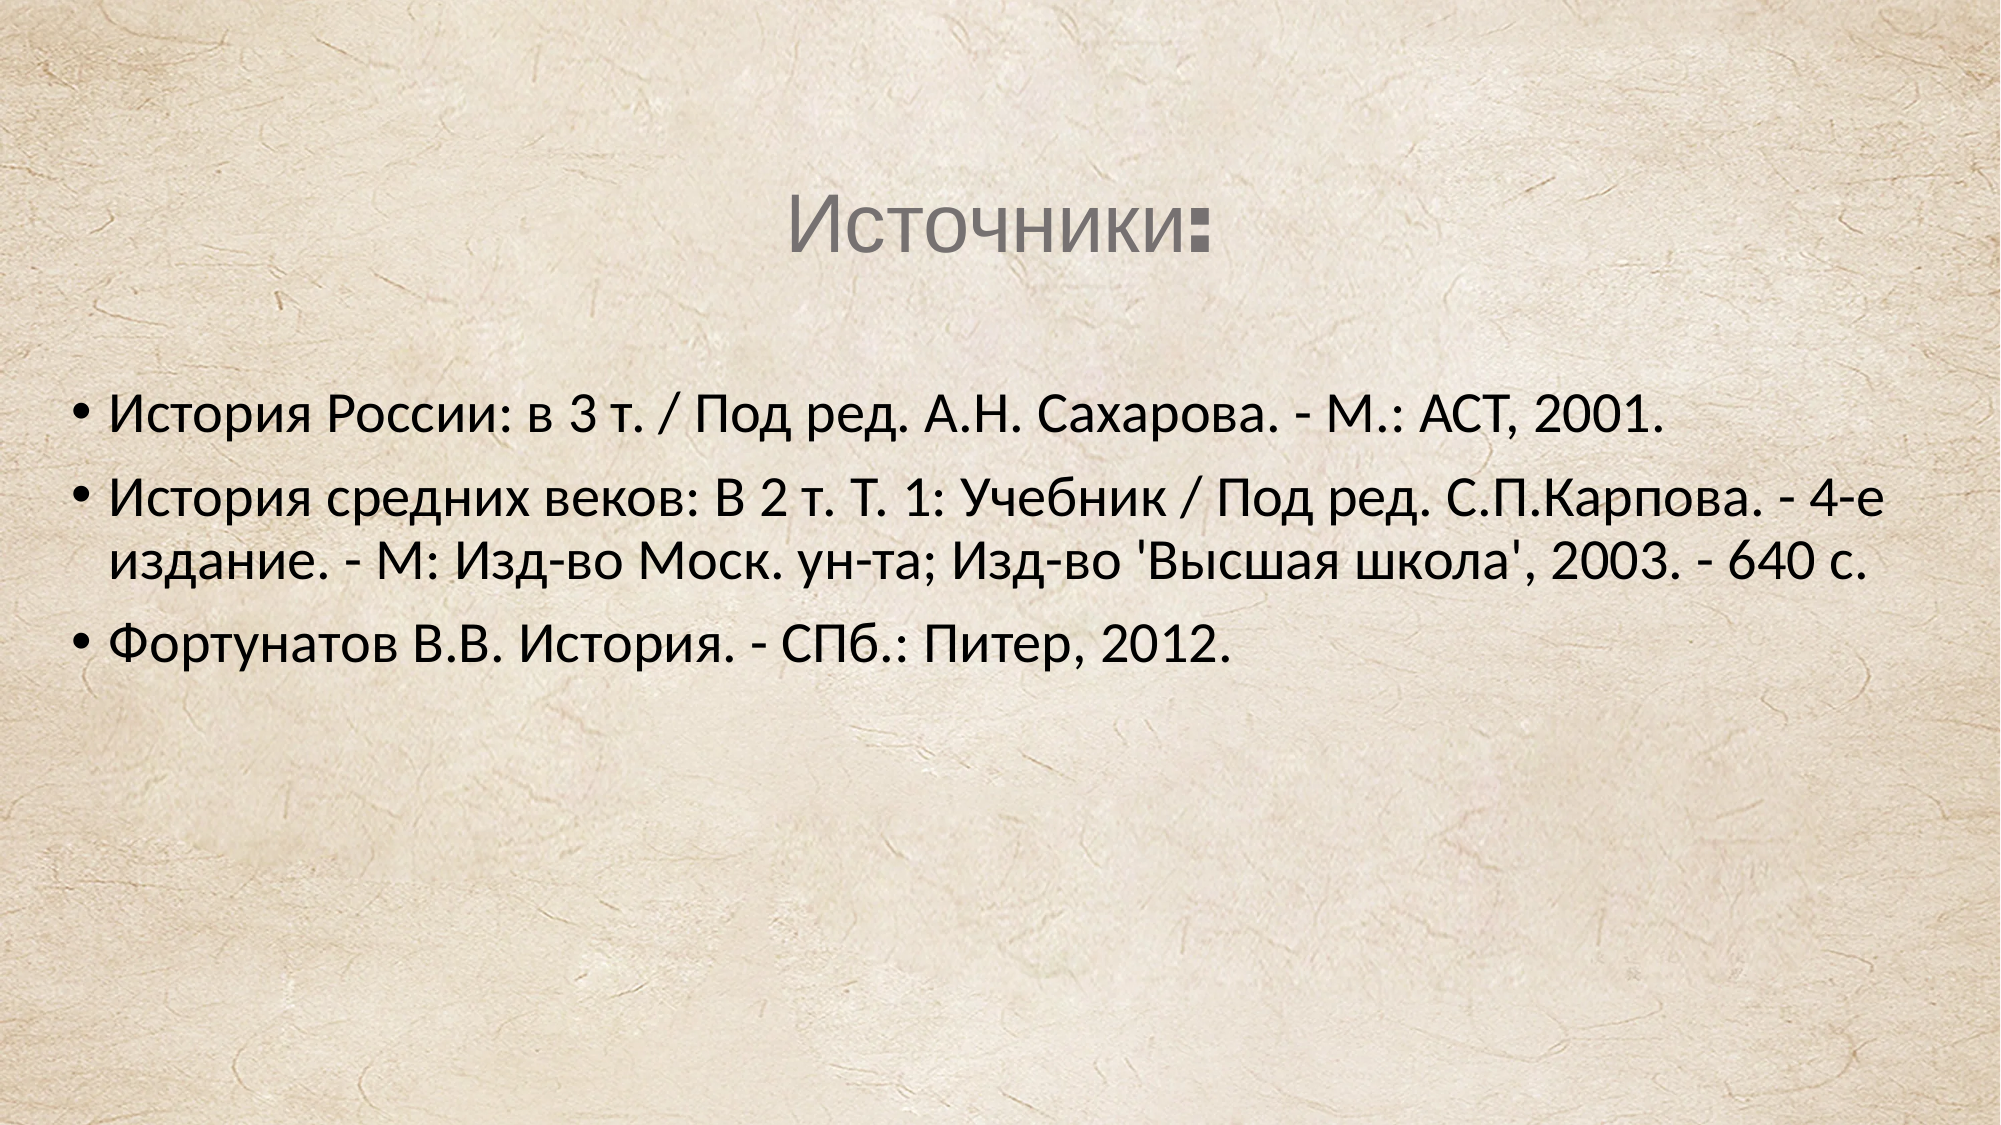

# Источники:
История России: в 3 т. / Под ред. А.Н. Сахарова. - М.: АСТ, 2001.
История средних веков: В 2 т. Т. 1: Учебник / Под ред. С.П.Карпова. - 4-е издание. - М: Изд-во Моск. ун-та; Изд-во 'Высшая школа', 2003. - 640 с.
Фортунатов В.В. История. - СПб.: Питер, 2012.